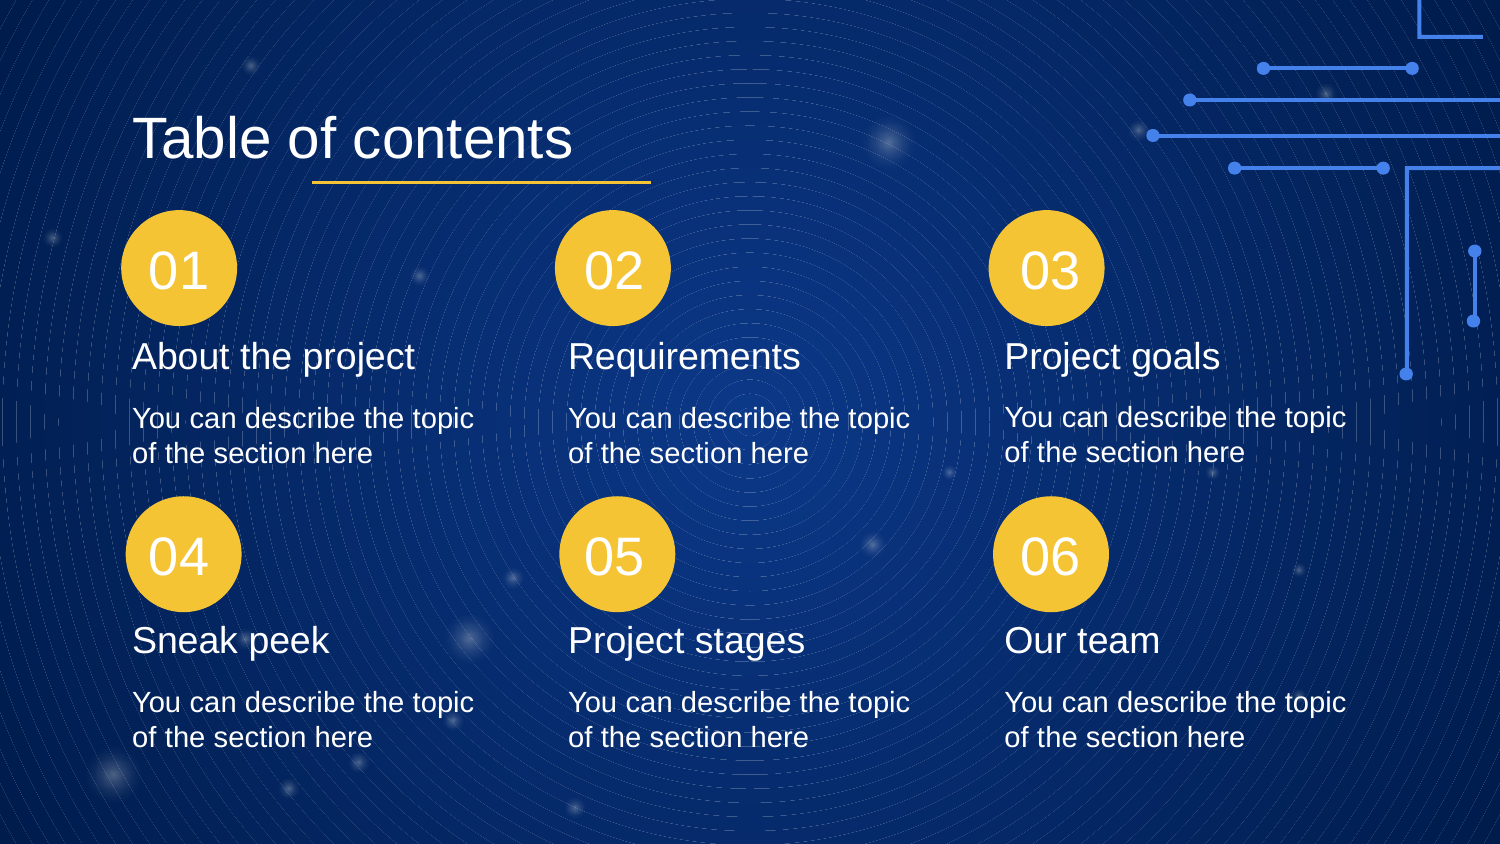

# Table of contents

03
01
02
Project goals
About the project
Requirements
You can describe the topic of the section here
You can describe the topic of the section here
You can describe the topic of the section here

06
04
05
Our team
Sneak peek
Project stages
You can describe the topic of the section here
You can describe the topic of the section here
You can describe the topic of the section here